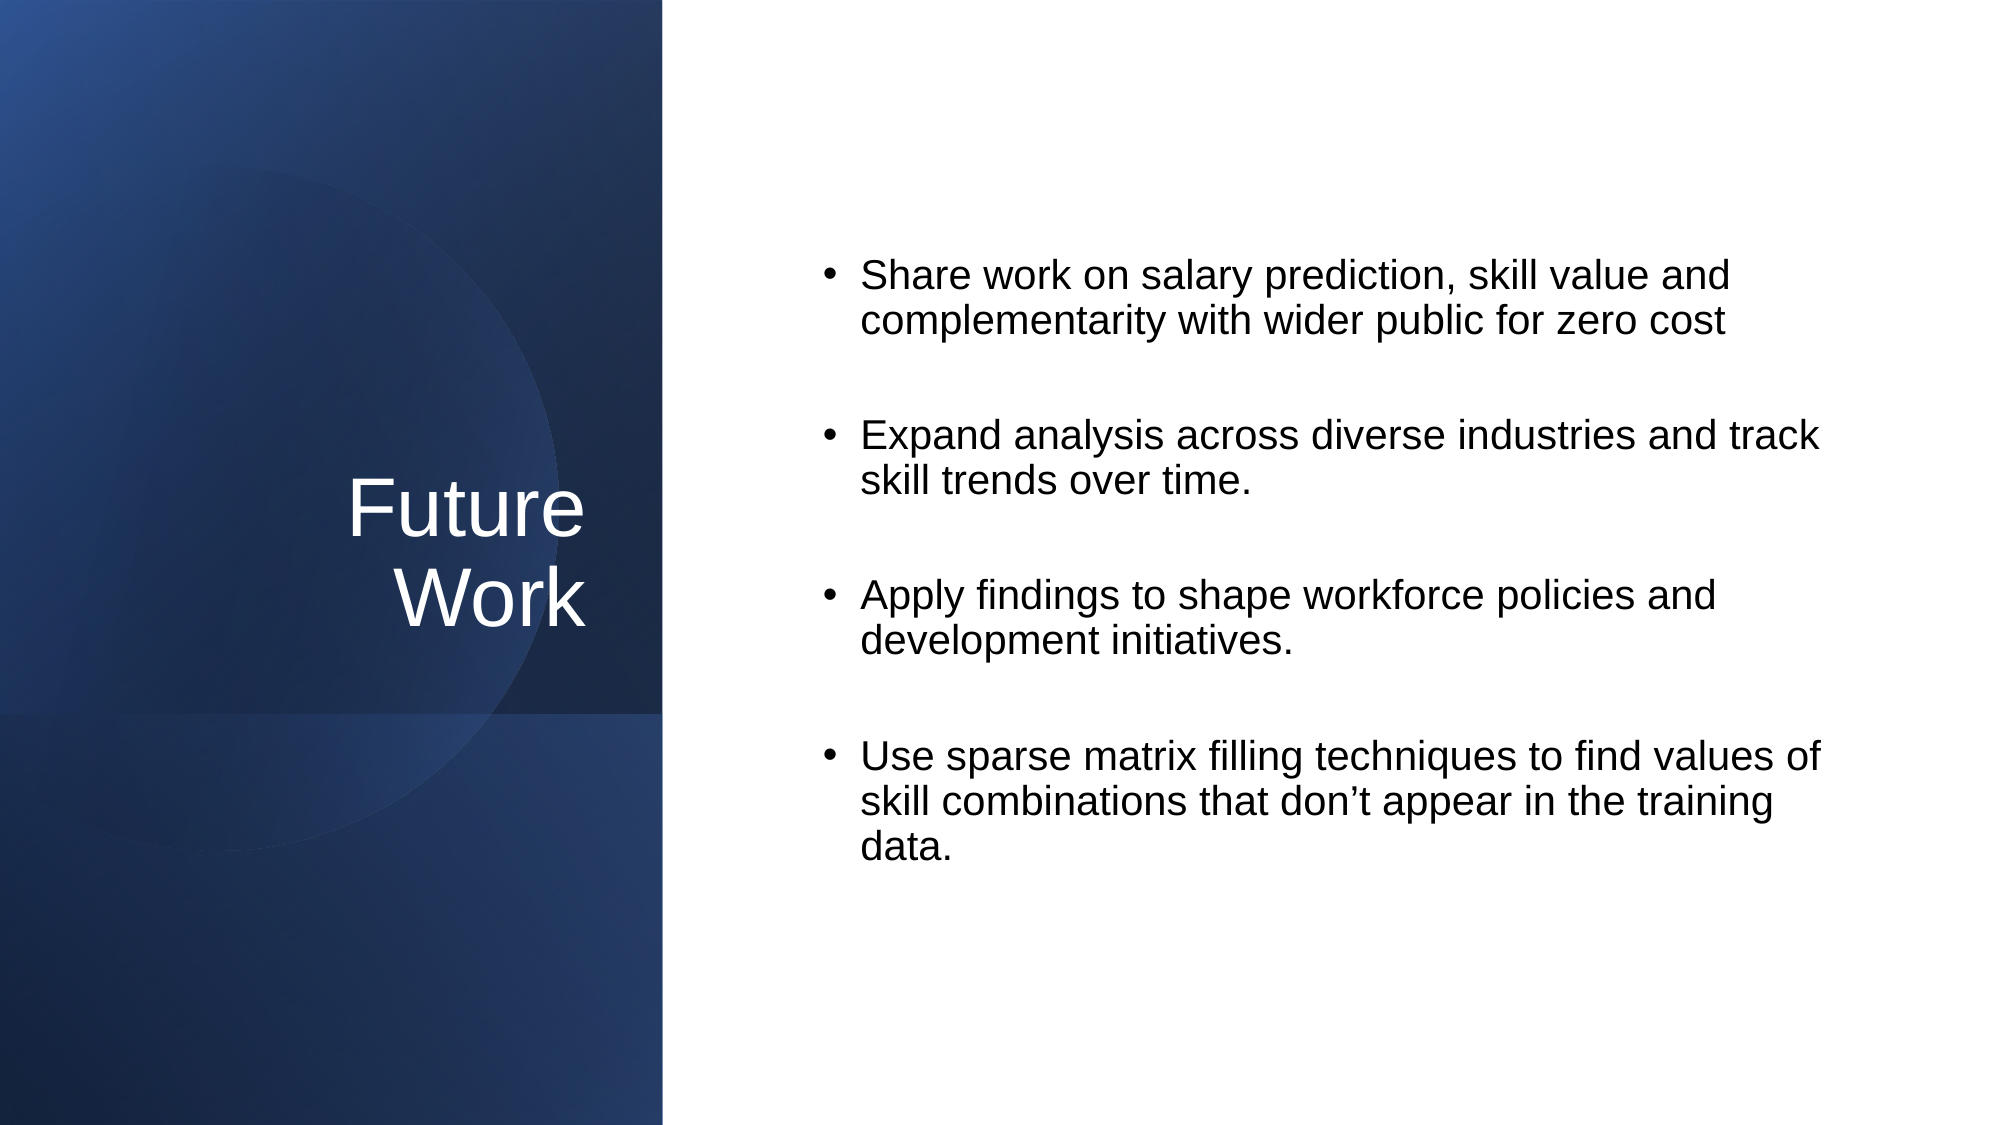

# Future Work
Share work on salary prediction, skill value and complementarity with wider public for zero cost

Expand analysis across diverse industries and track skill trends over time.

Apply findings to shape workforce policies and development initiatives.

Use sparse matrix filling techniques to find values of skill combinations that don’t appear in the training data.